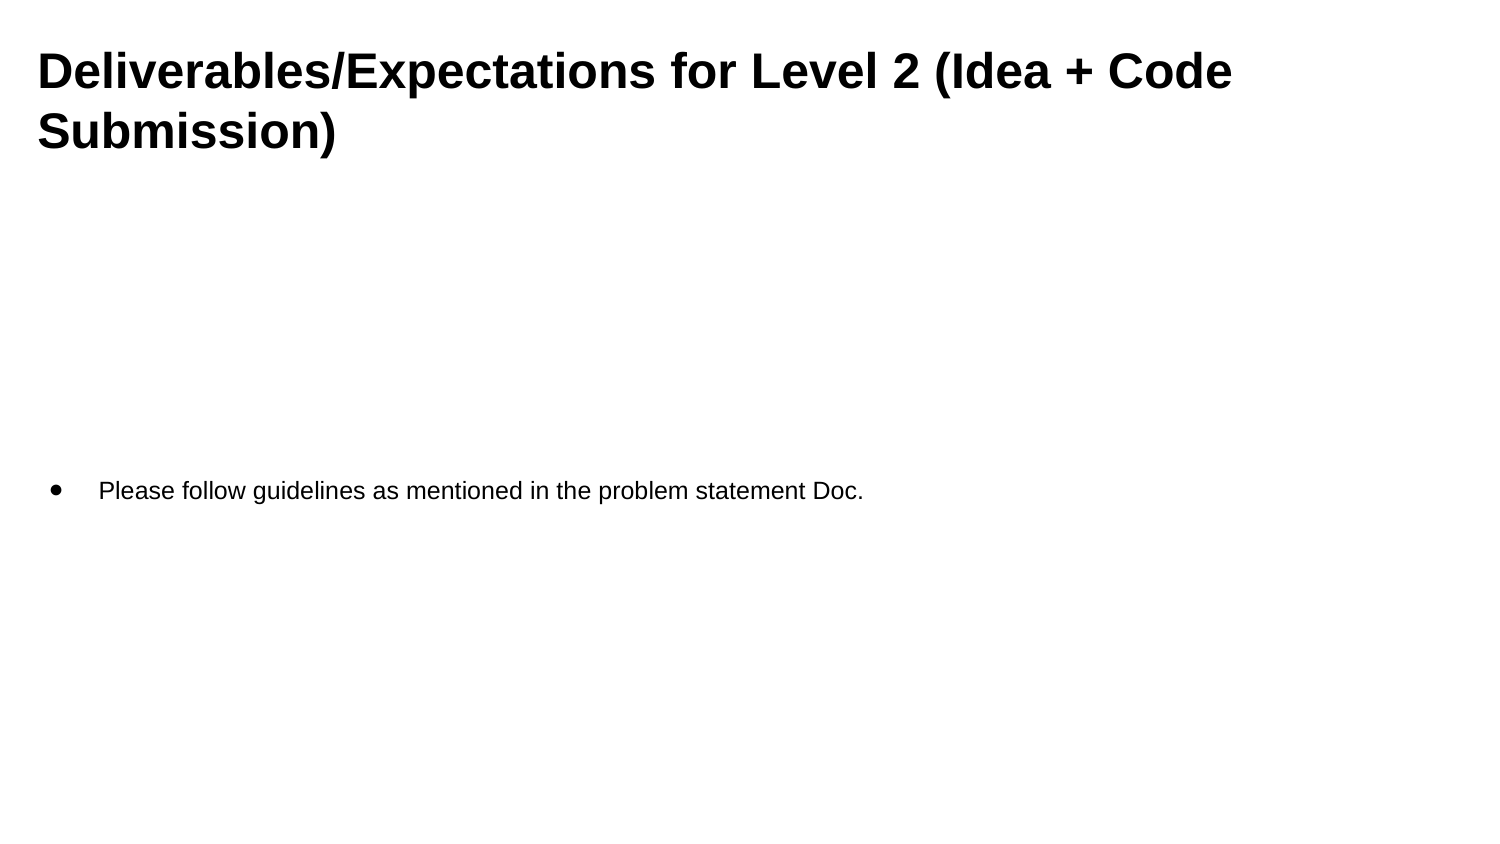

Deliverables/Expectations for Level 2 (Idea + Code Submission)

Please follow guidelines as mentioned in the problem statement Doc.